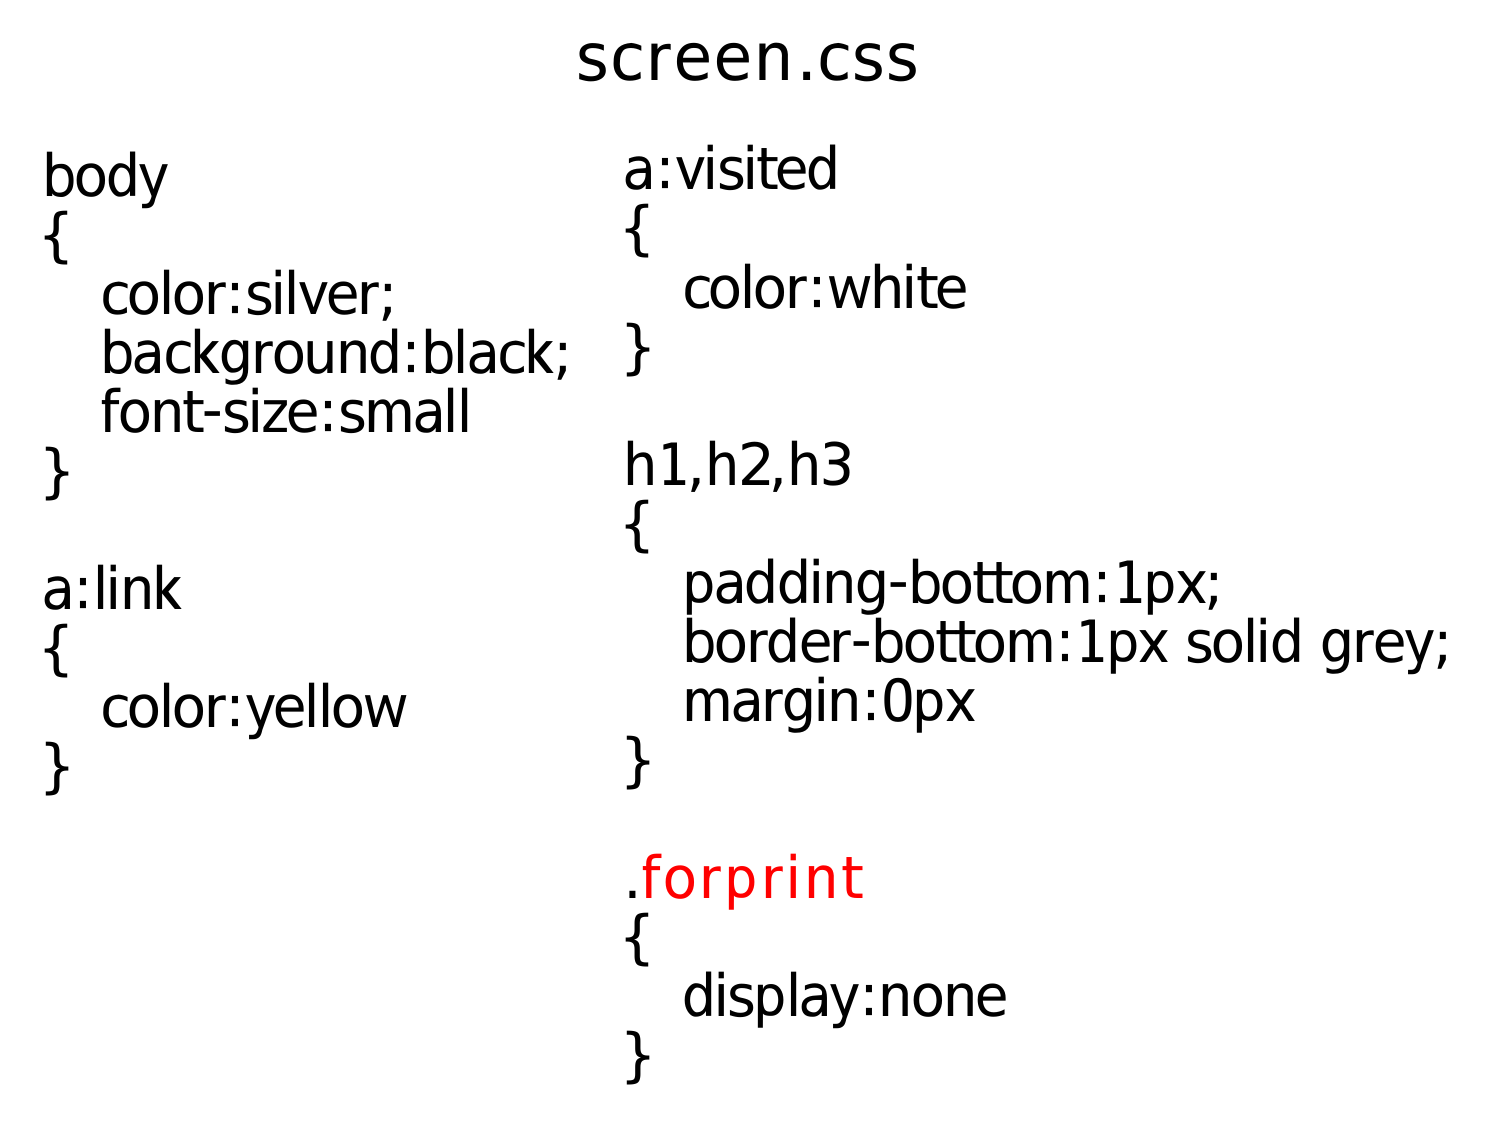

screen.css
a:visited
{
	color:white
}

h1,h2,h3
{
	padding-bottom:1px;
	border-bottom:1px solid grey;
	margin:0px
}

.forprint
{
	display:none
}
body
{
	color:silver;
	background:black;
	font-size:small
}

a:link
{
	color:yellow
}